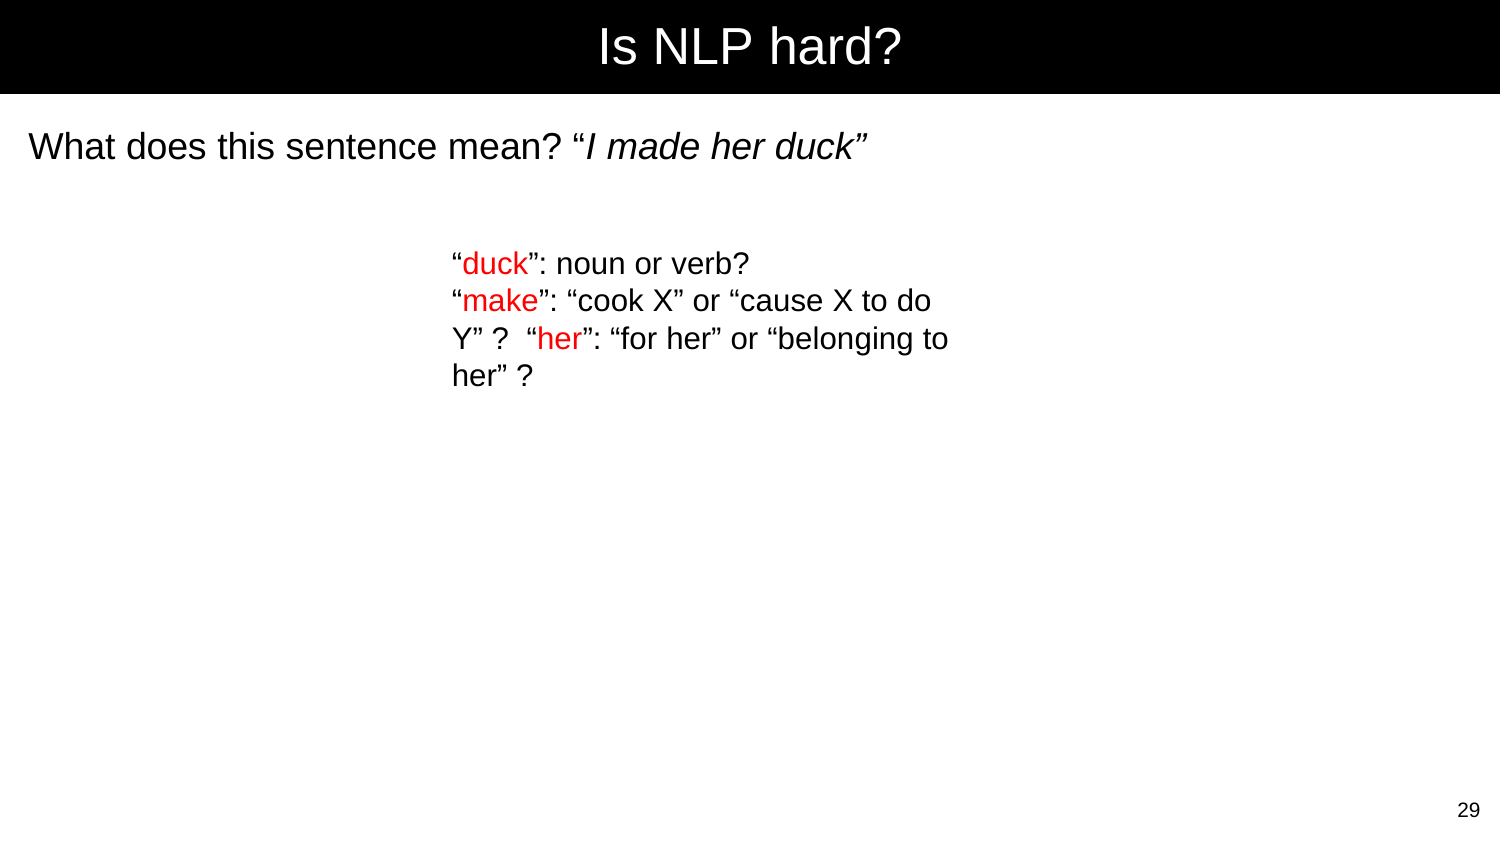

# Is NLP hard?
What does this sentence mean? “I made her duck”

“duck”: noun or verb?
“make”: “cook X” or “cause X to do Y” ?  “her”: “for her” or “belonging to her” ?
29